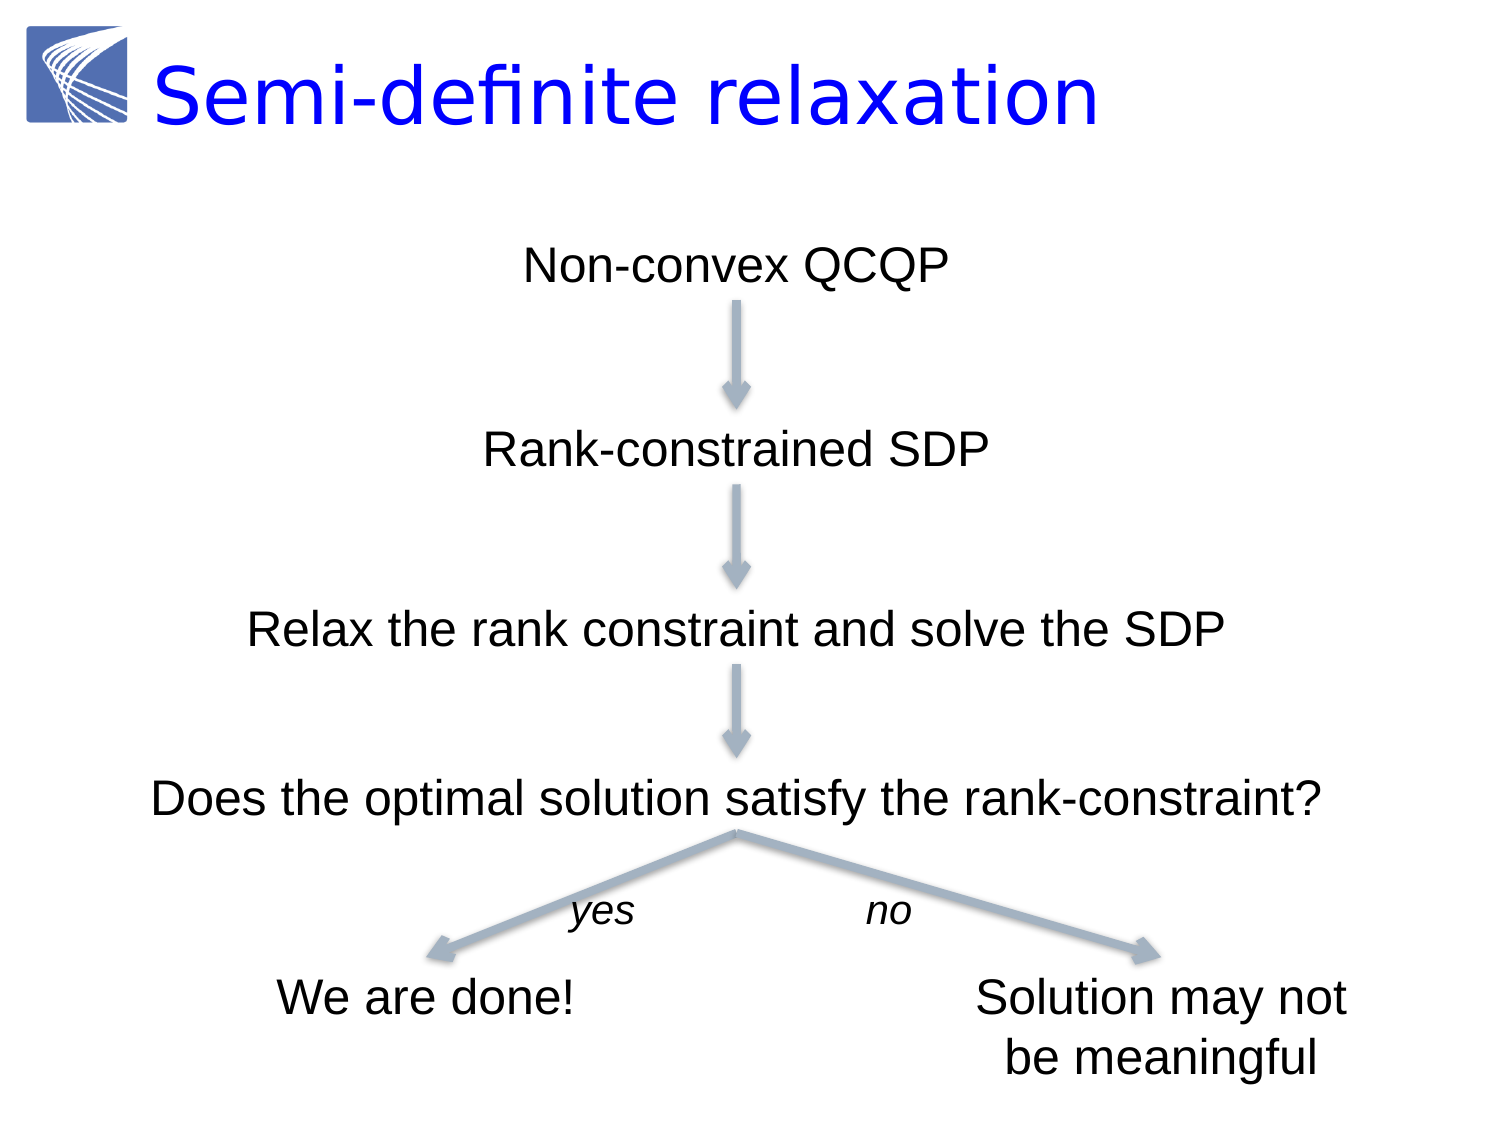

# Semi-definite relaxation
Non-convex QCQP
Rank-constrained SDP
Relax the rank constraint and solve the SDP
Does the optimal solution satisfy the rank-constraint?
yes
no
We are done!
Solution may not
be meaningful